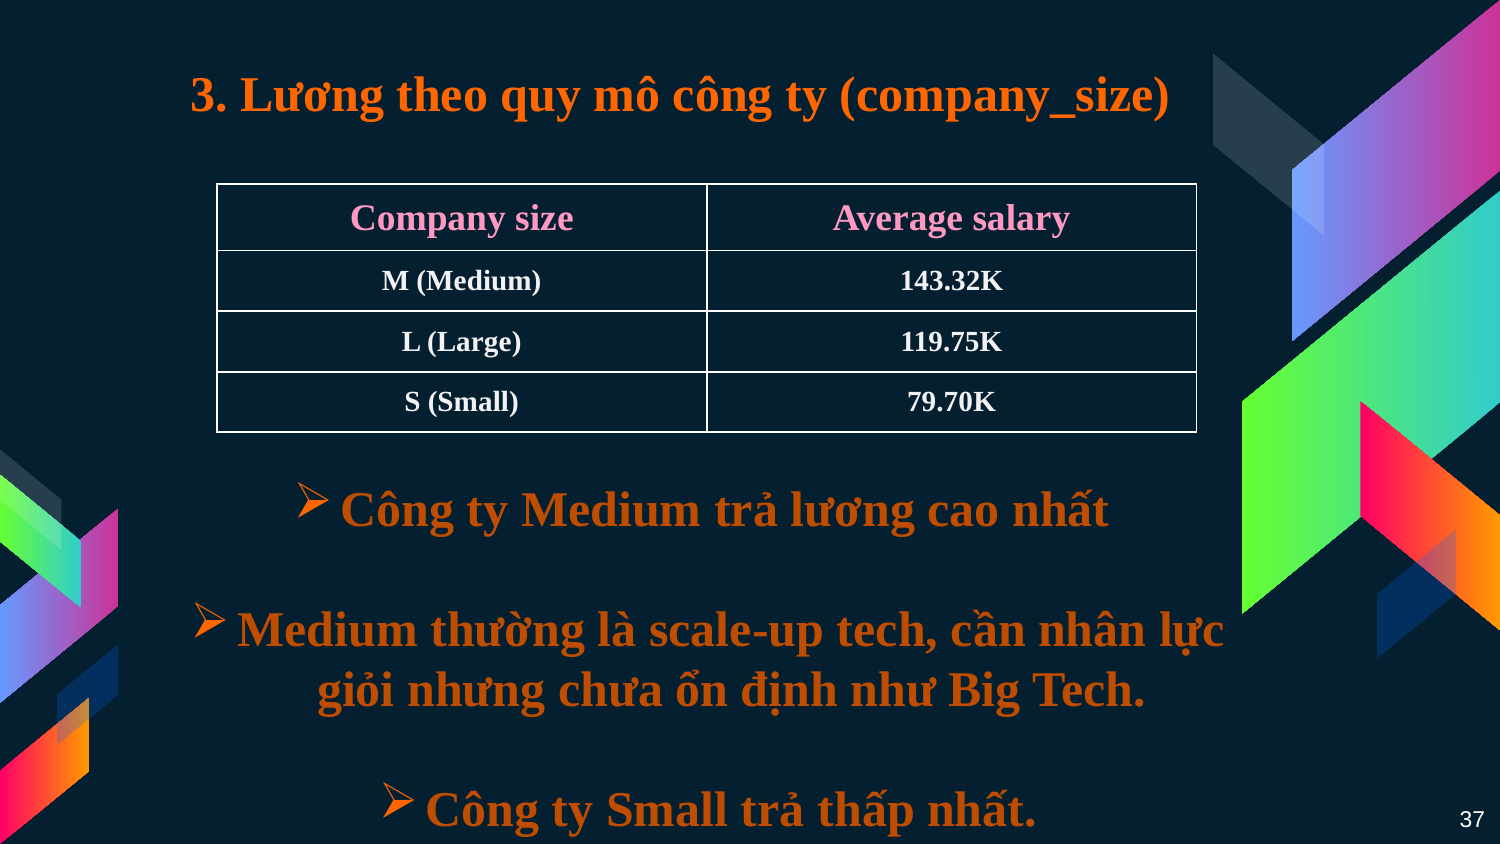

# 3. Lương theo quy mô công ty (company_size)
| Company size | Average salary |
| --- | --- |
| M (Medium) | 143.32K |
| L (Large) | 119.75K |
| S (Small) | 79.70K |
Công ty Medium trả lương cao nhất

Medium thường là scale-up tech, cần nhân lực giỏi nhưng chưa ổn định như Big Tech.

Công ty Small trả thấp nhất.
37